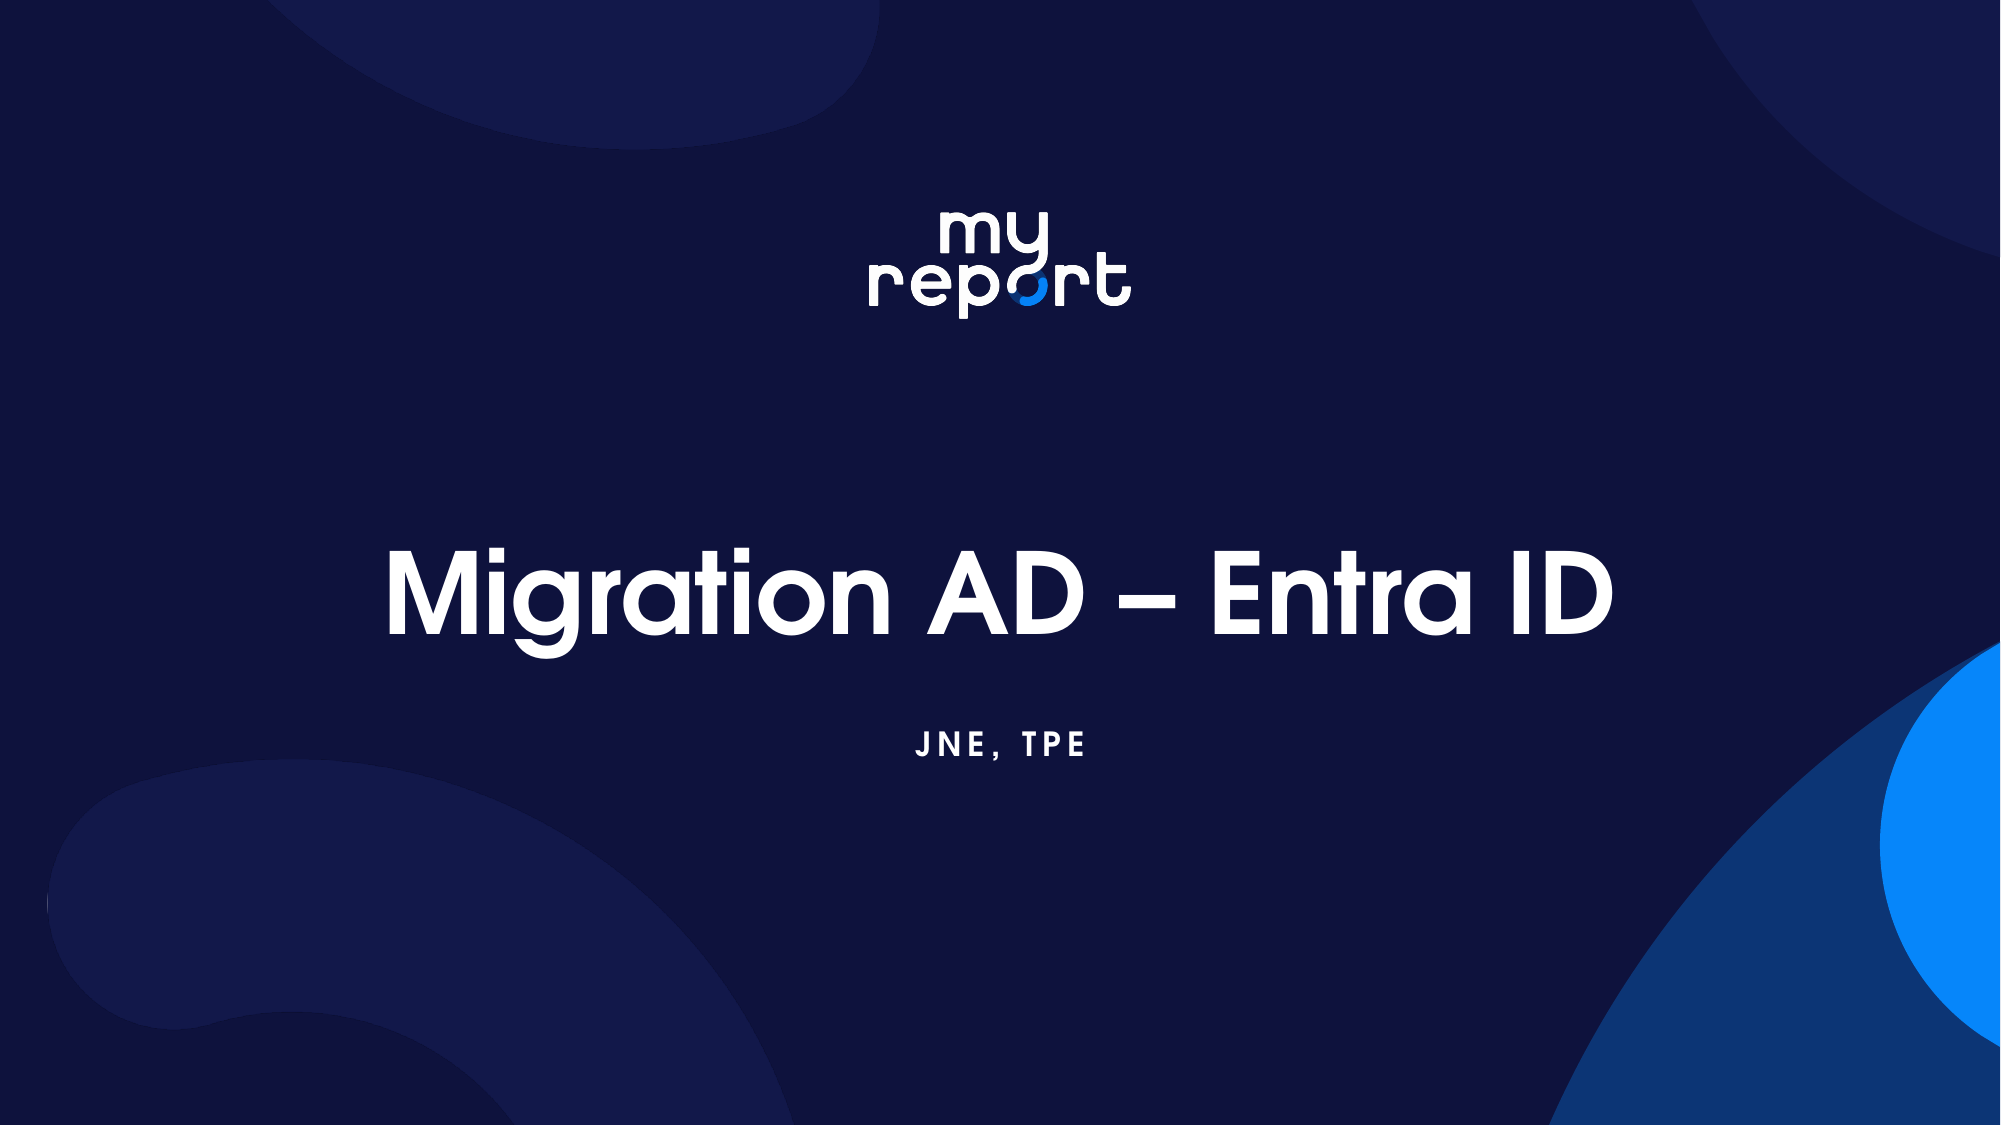

# Migration AD – Entra ID
JNE, TPE